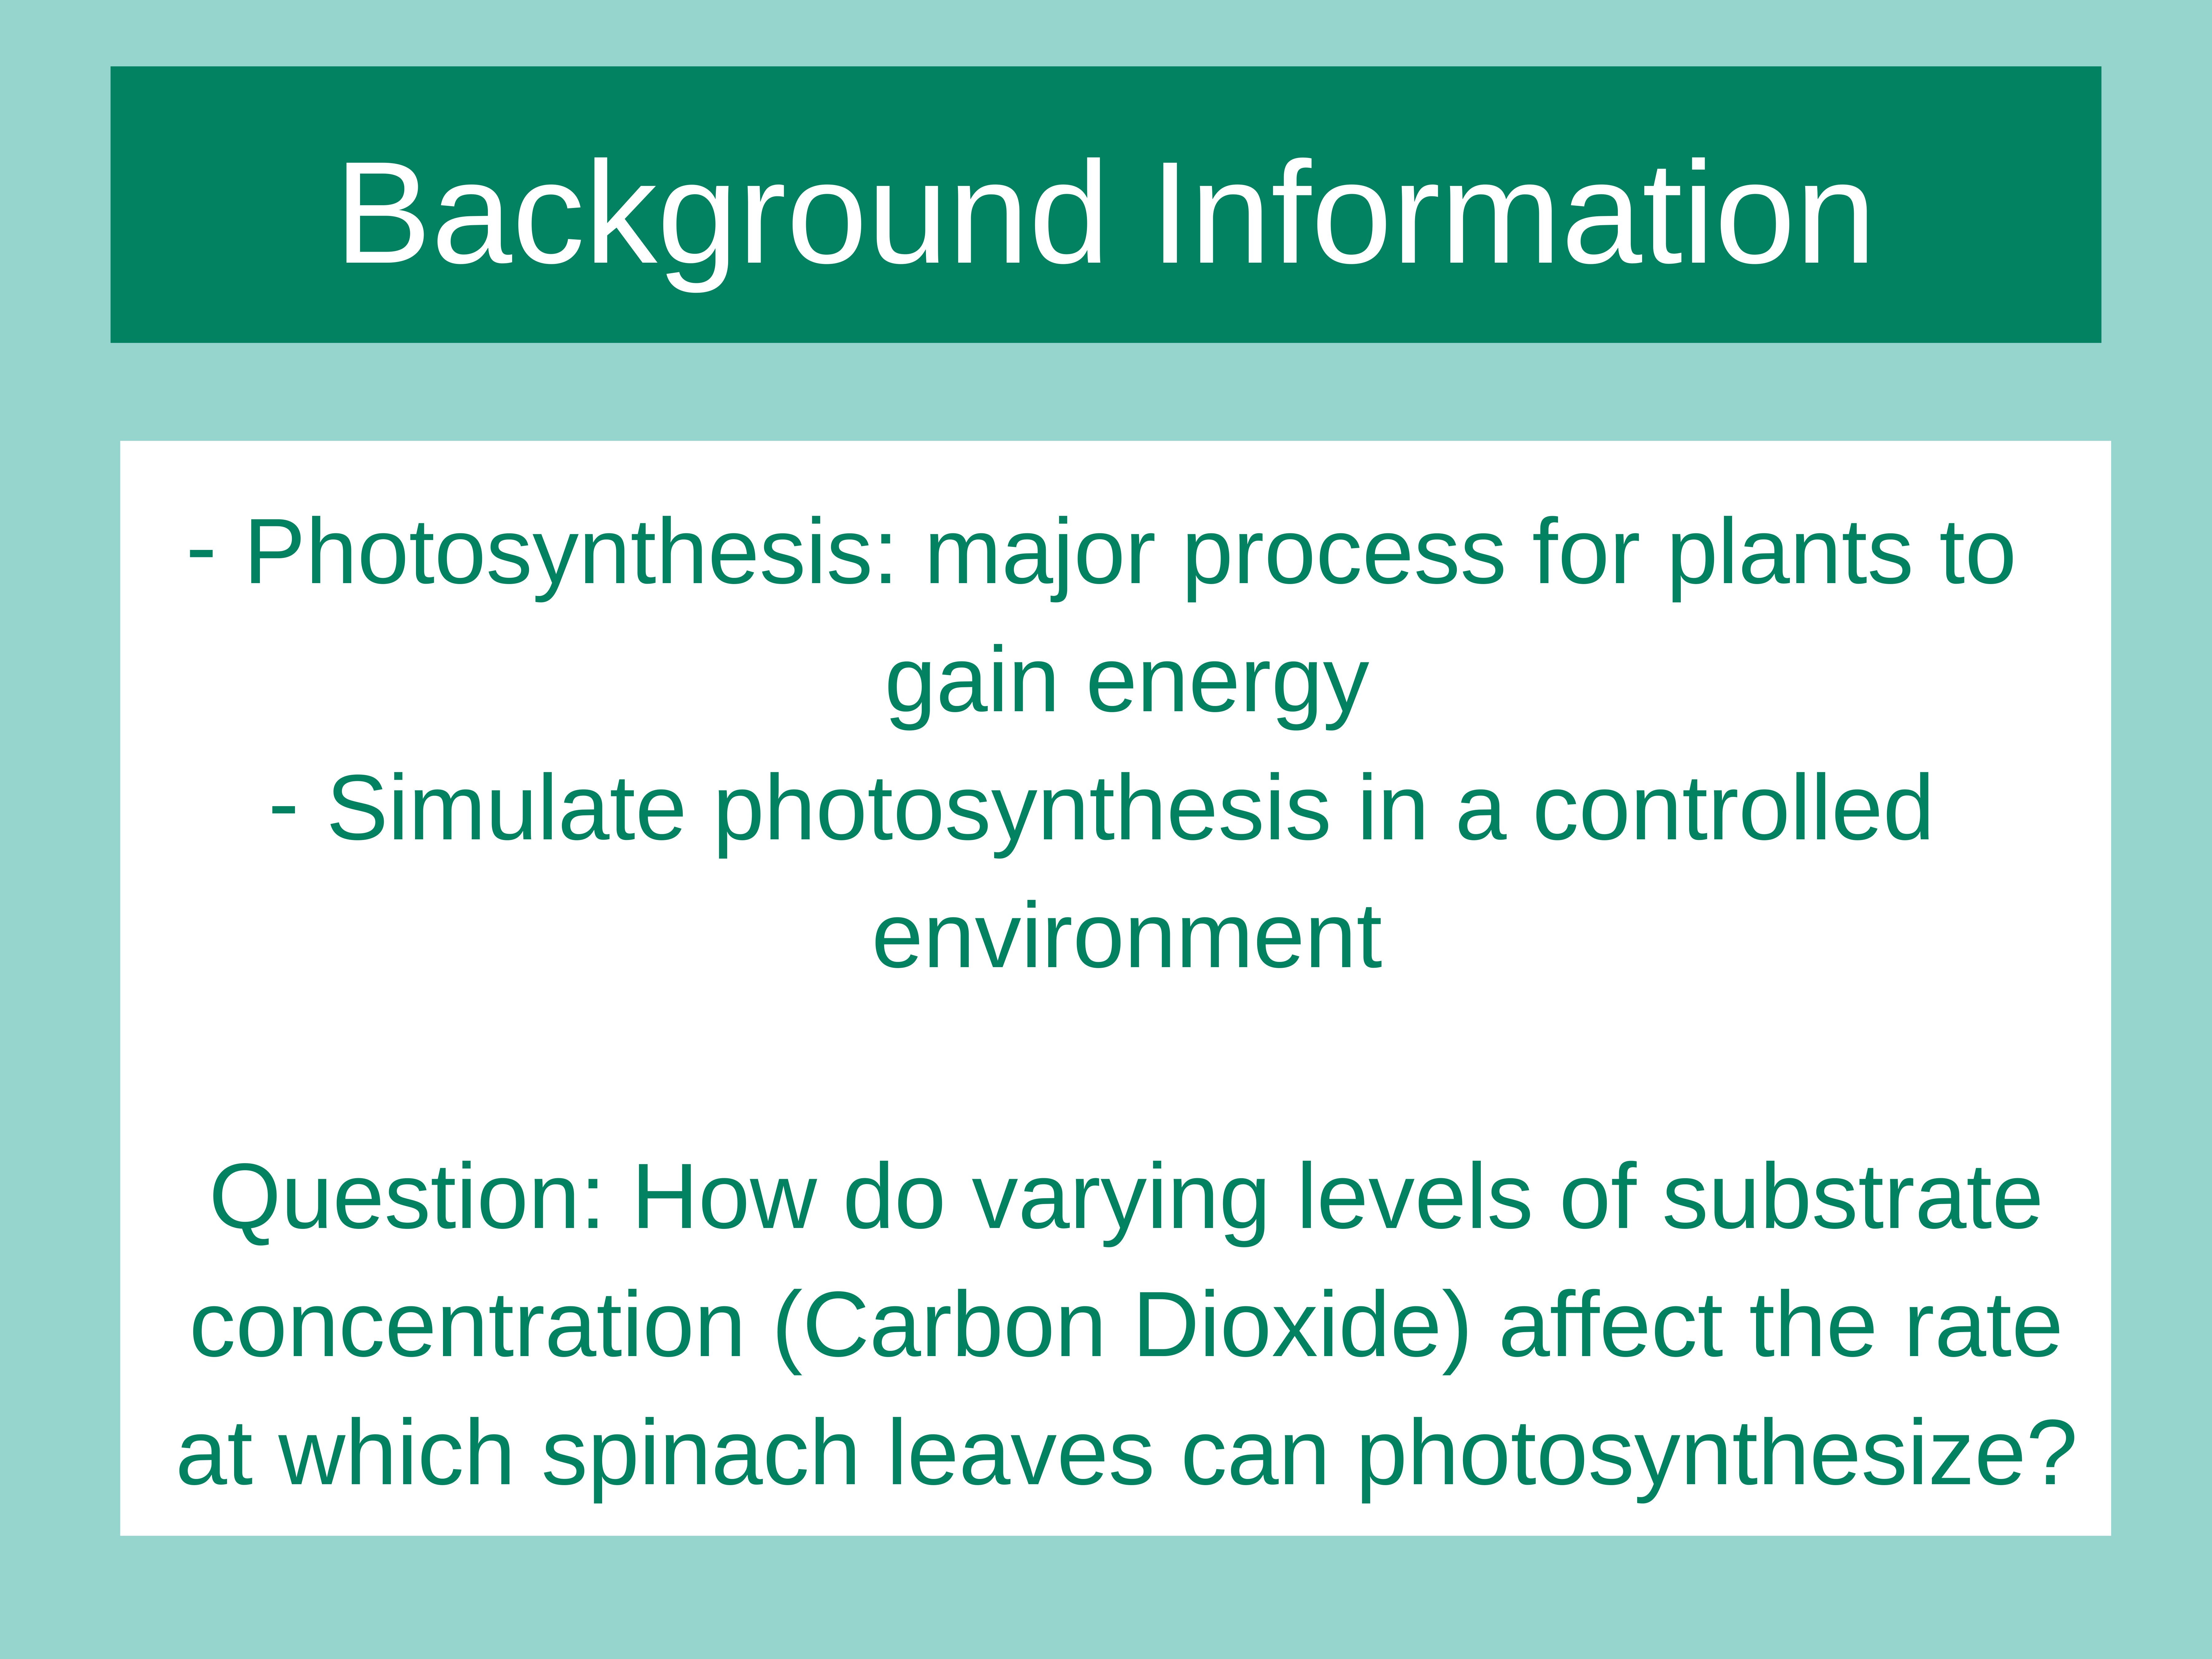

# Background Information
Photosynthesis: major process for plants to gain energy
Simulate photosynthesis in a controlled environment

Question: How do varying levels of substrate concentration (Carbon Dioxide) affect the rate at which spinach leaves can photosynthesize?